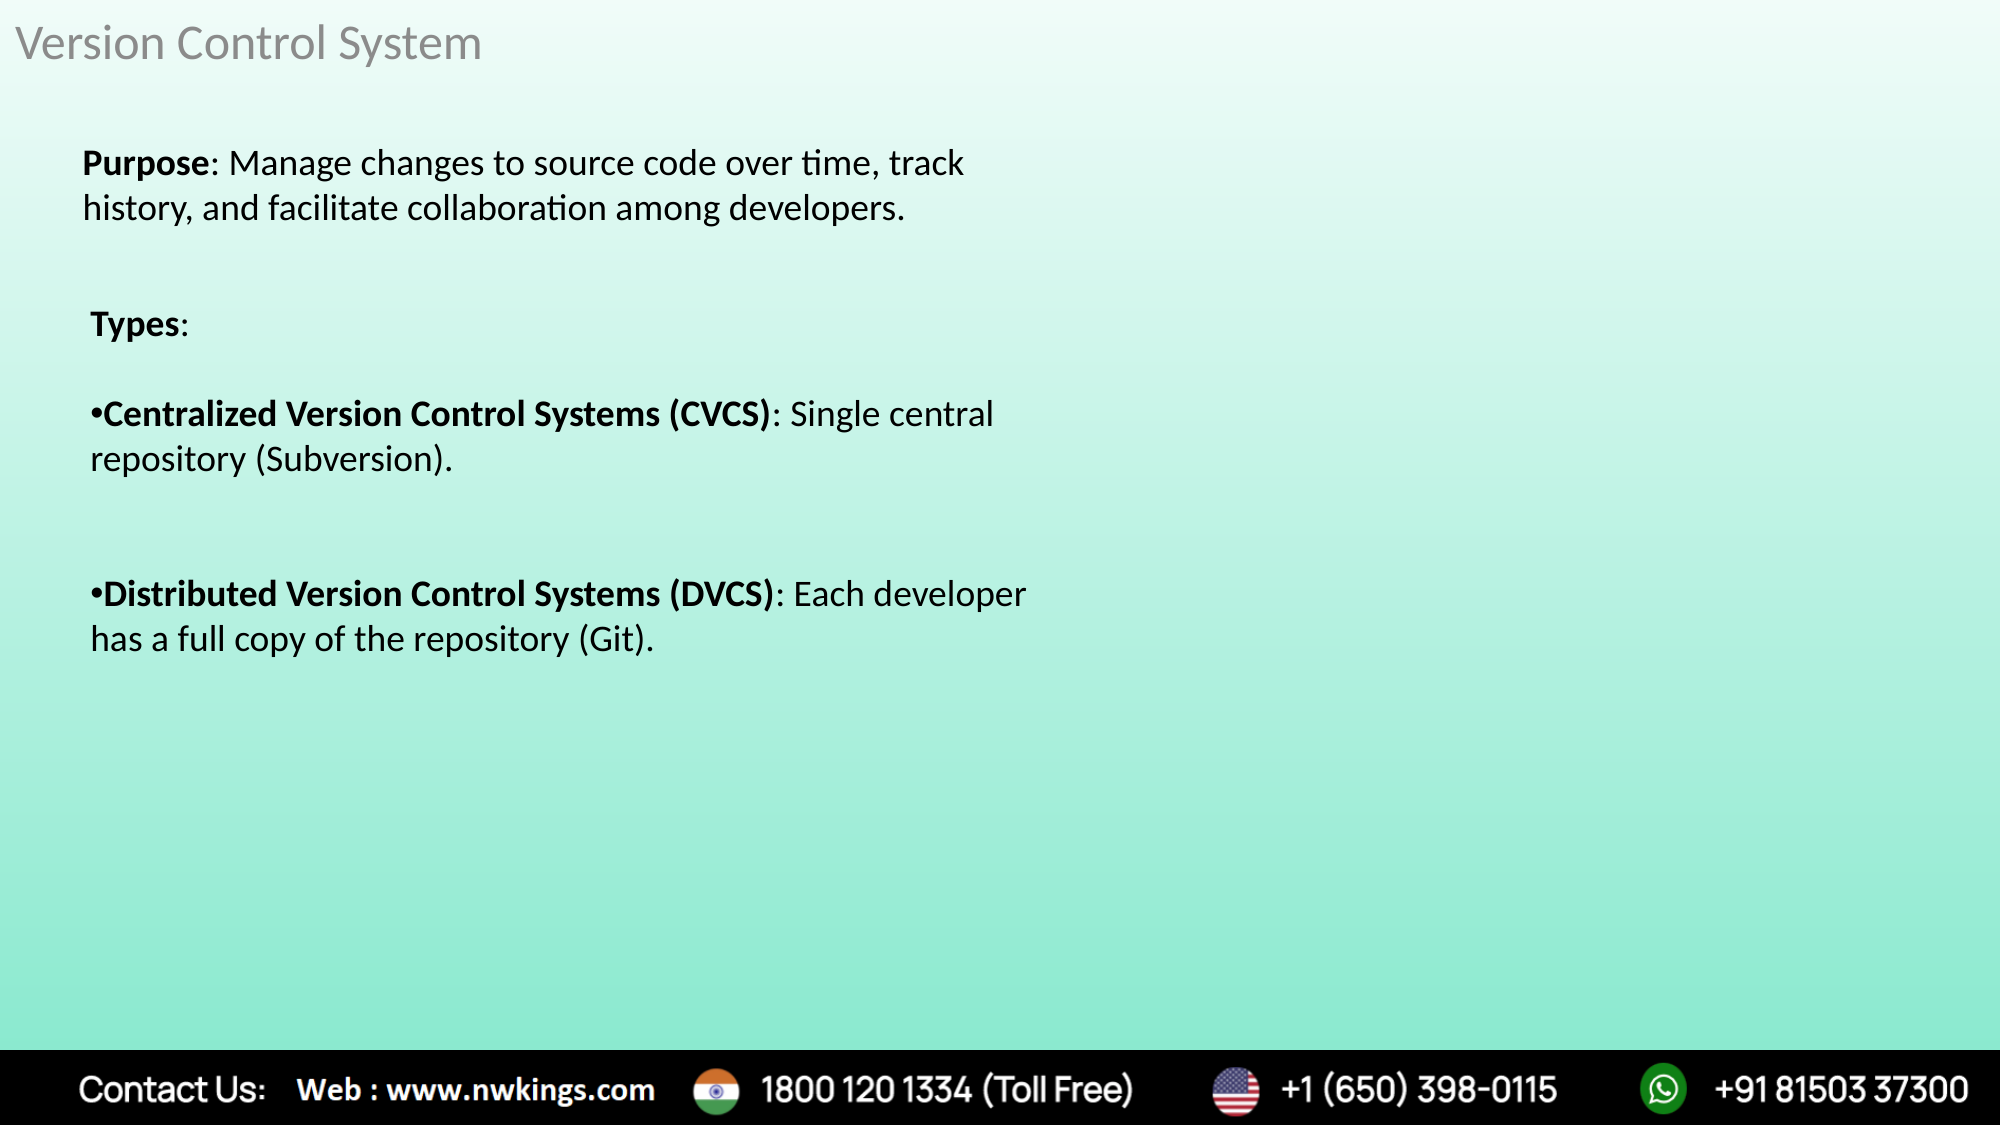

Version Control System
Purpose: Manage changes to source code over time, track history, and facilitate collaboration among developers.
Types:

Centralized Version Control Systems (CVCS): Single central repository (Subversion).

Distributed Version Control Systems (DVCS): Each developer has a full copy of the repository (Git).